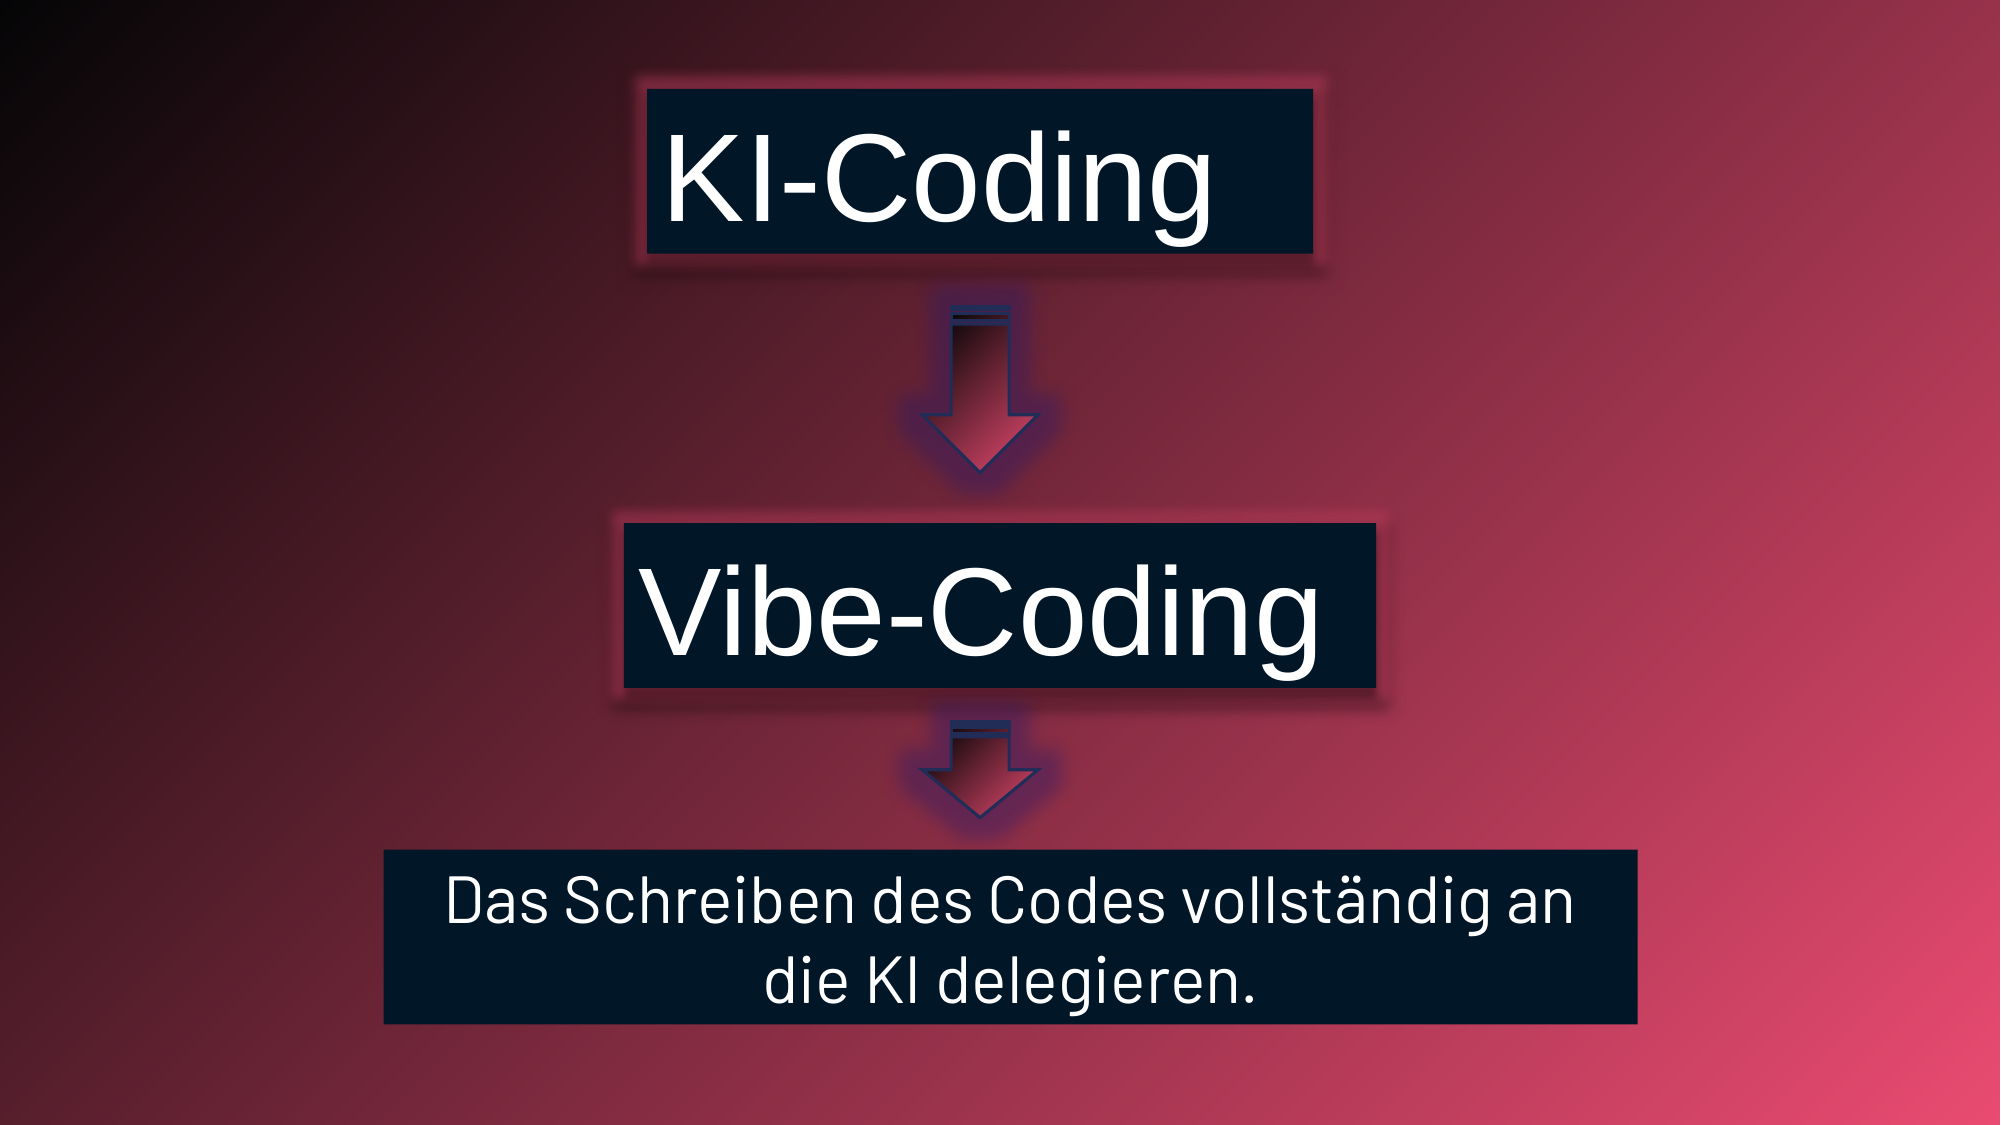

KI-Coding

Vibe-Coding

Das Schreiben des Codes vollständig an die KI delegieren.